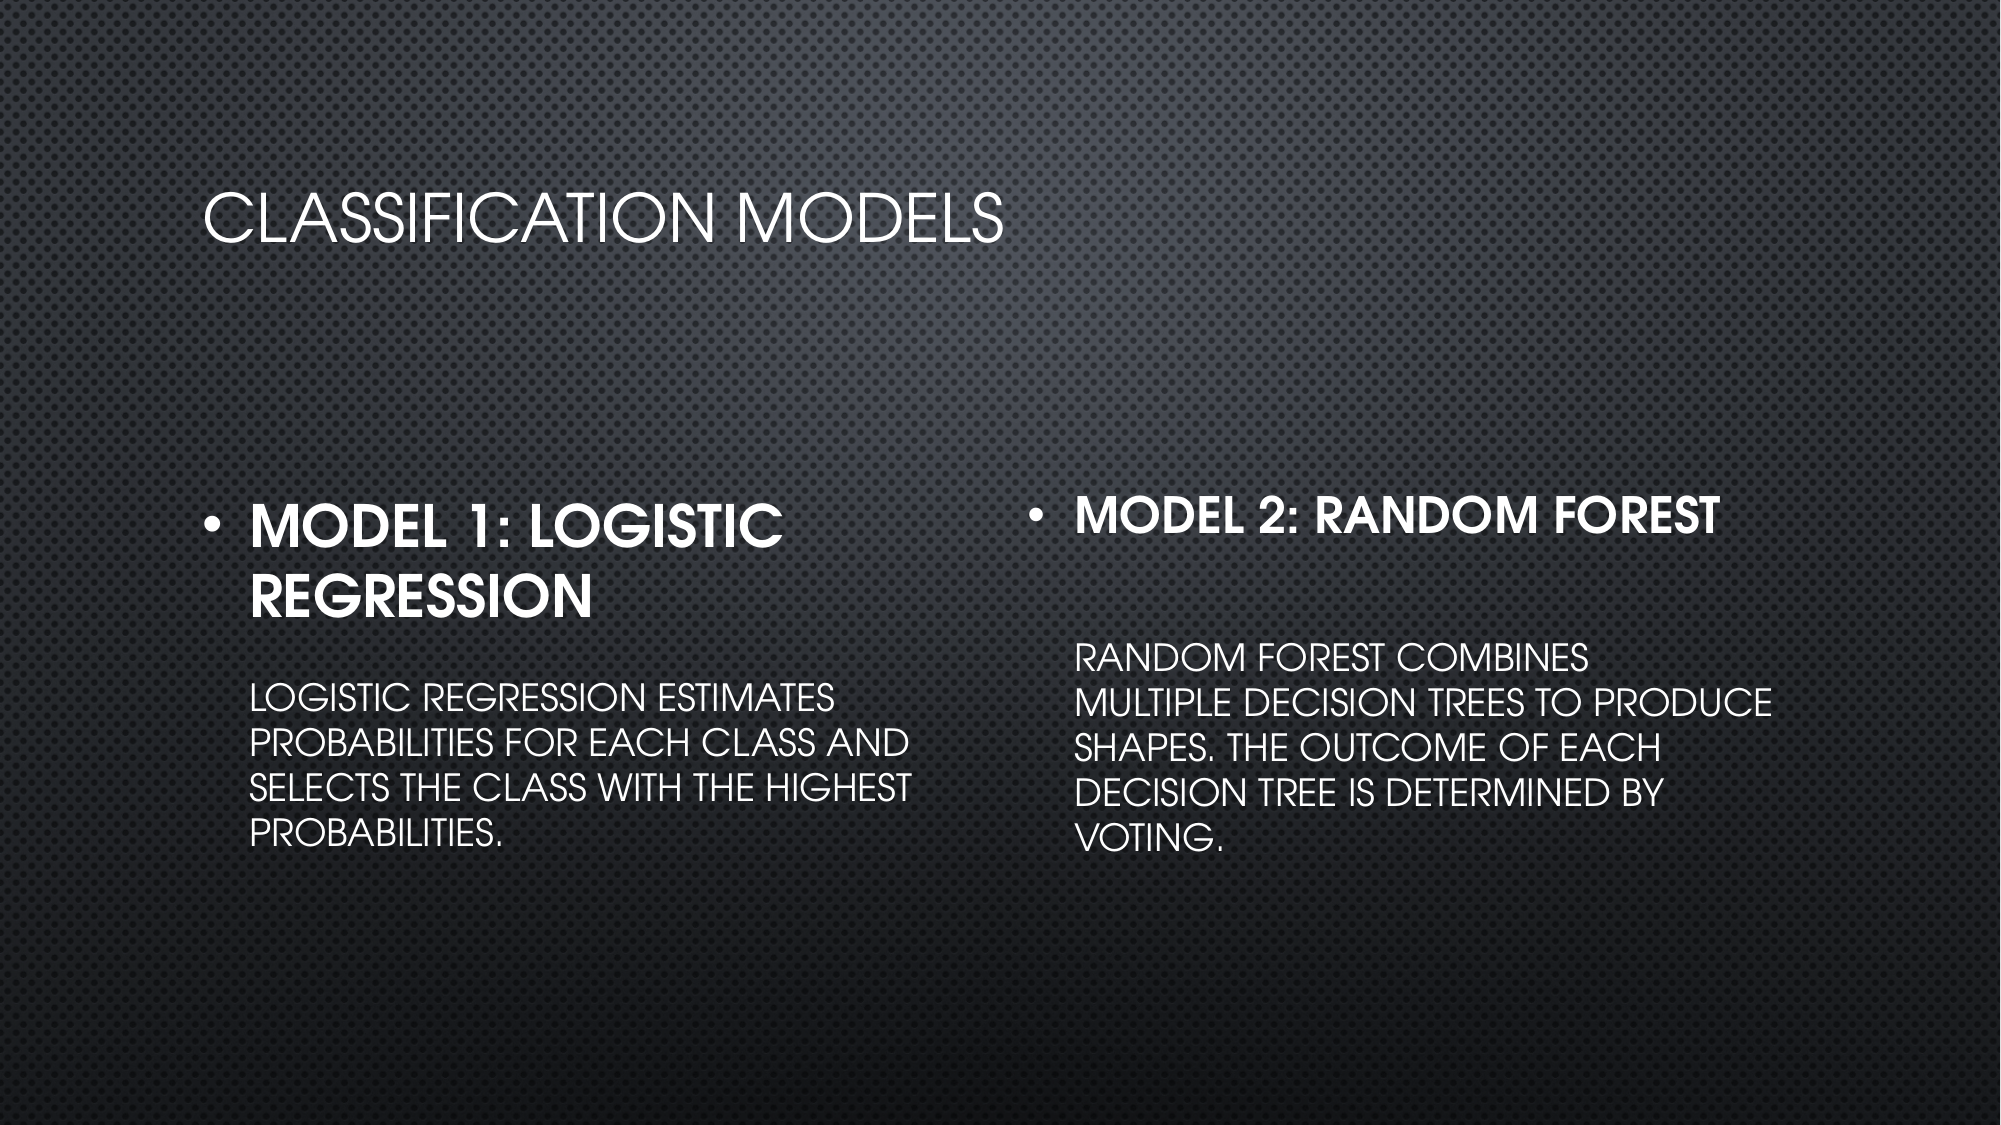

# Classification Models
Model 1: Logistic Regression
Logistic Regression estimates probabilities for each class and selects the class with the highest probabilities.
Model 2: Random Forest
Random Forest combines
multiple decision trees to produce shapes. The outcome of each decision tree is determined by voting.